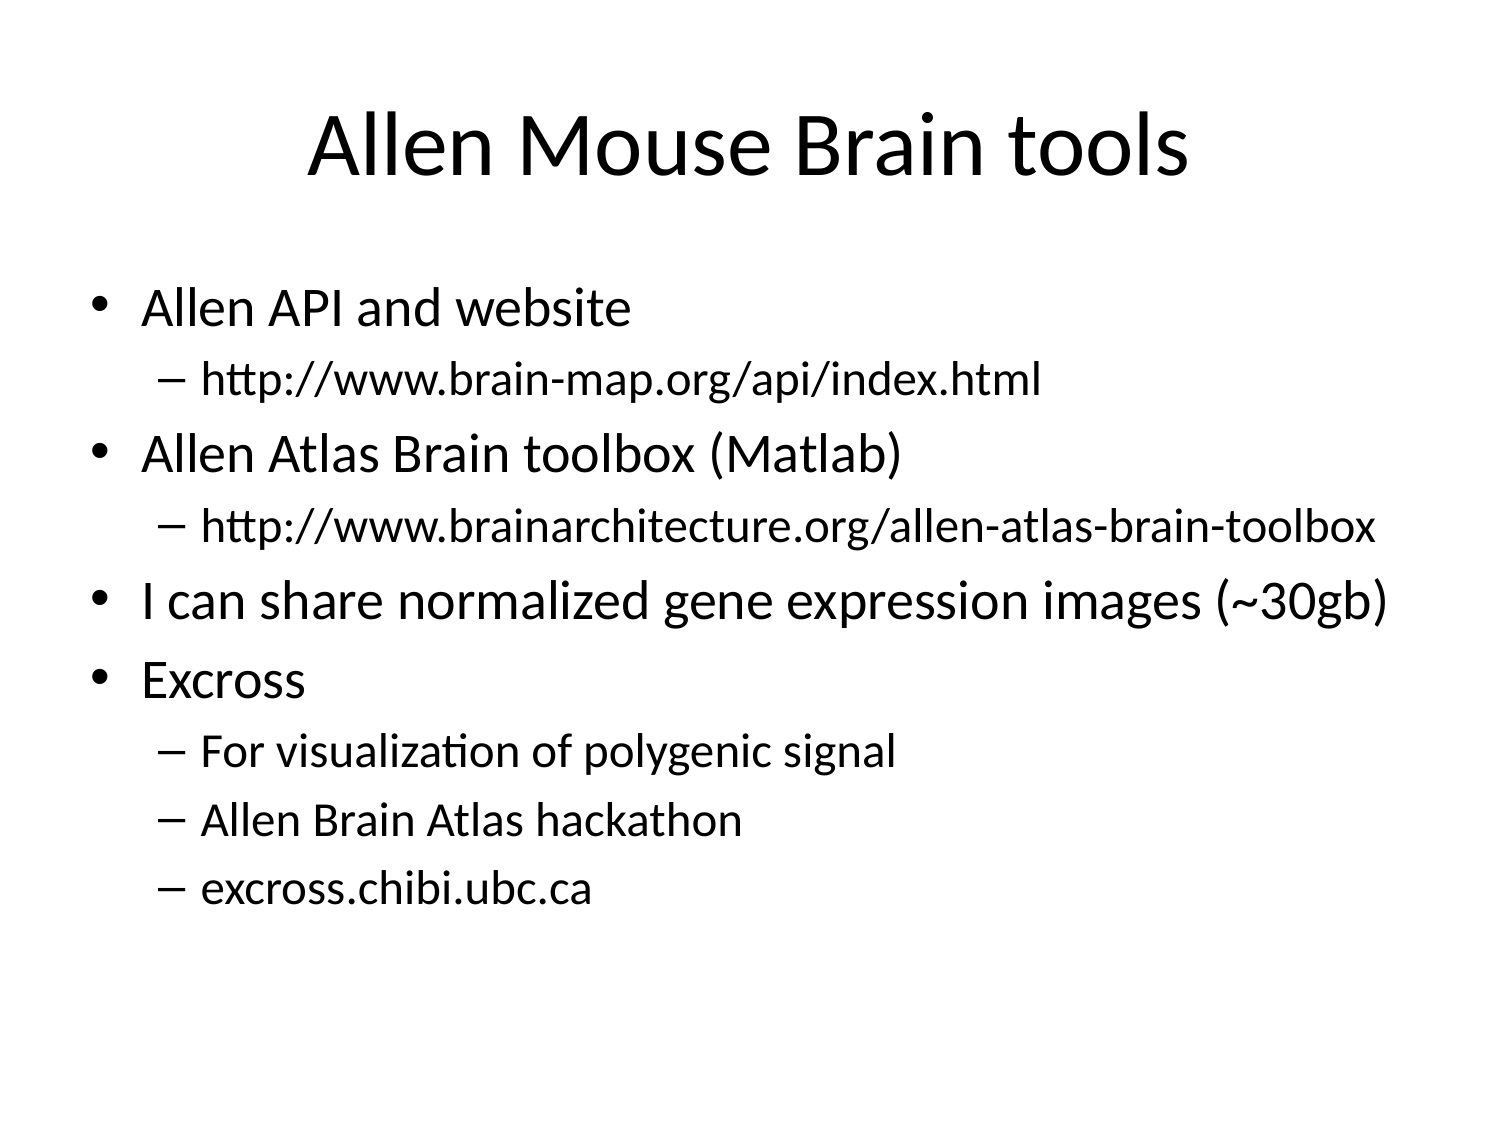

# Allen Mouse Brain tools
Allen API and website
http://www.brain-map.org/api/index.html
Allen Atlas Brain toolbox (Matlab)
http://www.brainarchitecture.org/allen-atlas-brain-toolbox
I can share normalized gene expression images (~30gb)
Excross
For visualization of polygenic signal
Allen Brain Atlas hackathon
excross.chibi.ubc.ca